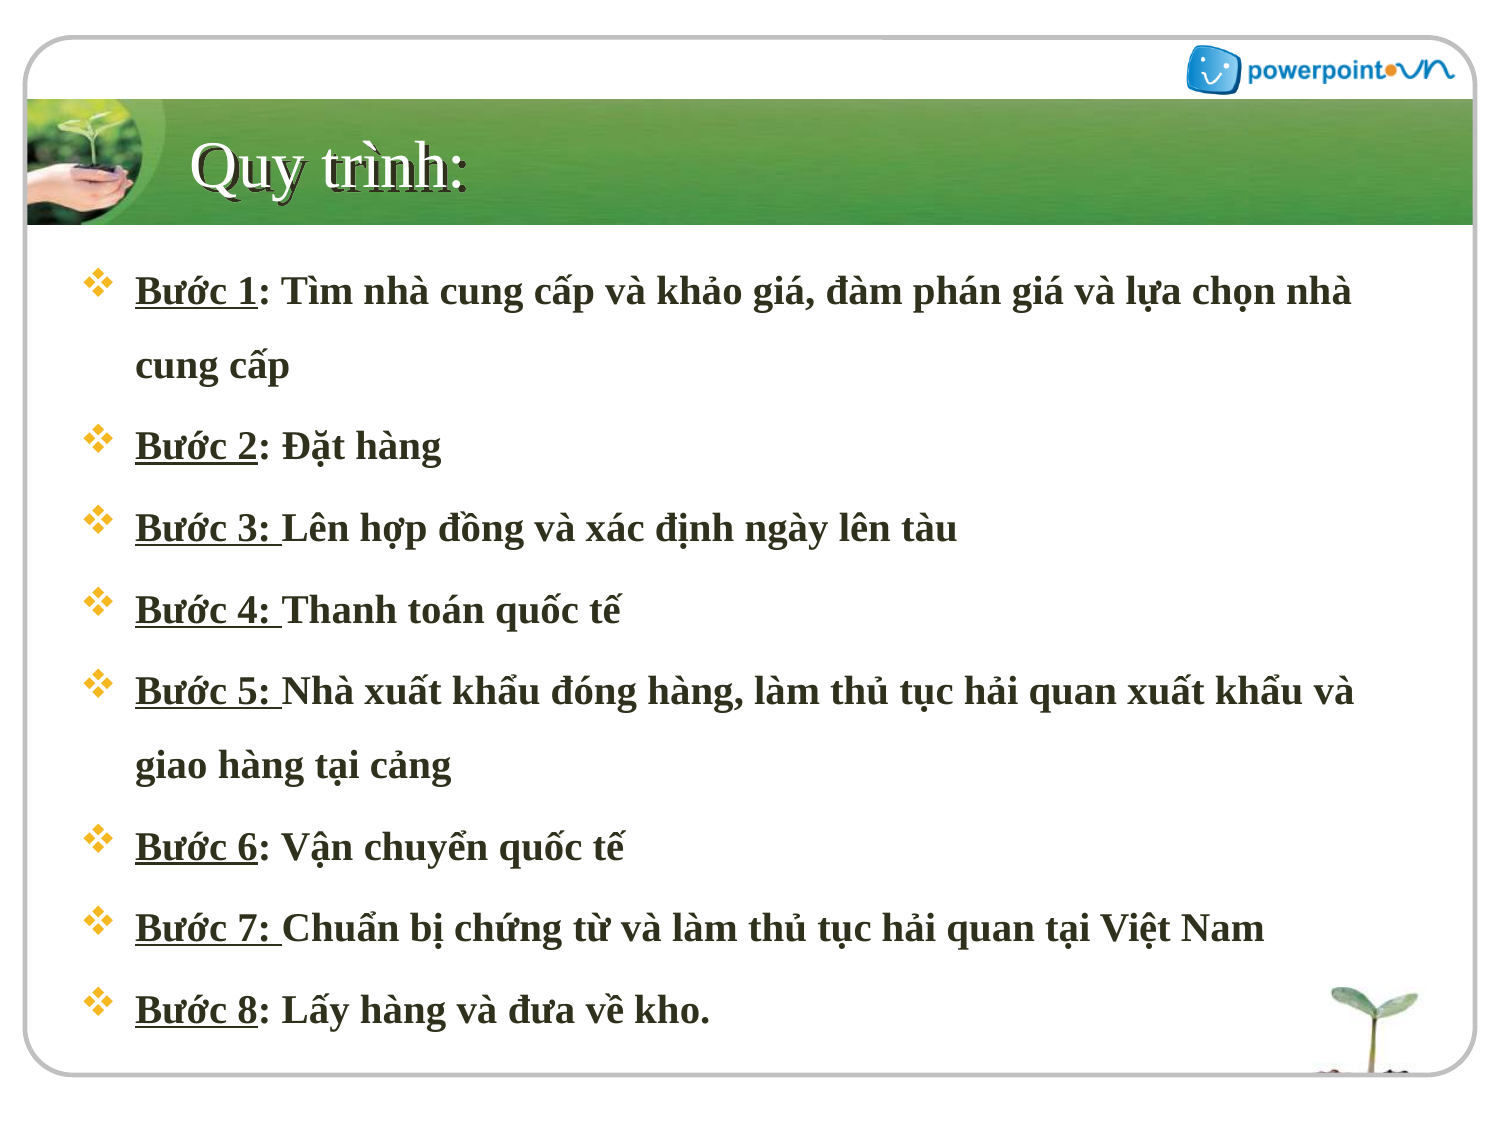

# Quy trình:
Bước 1: Tìm nhà cung cấp và khảo giá, đàm phán giá và lựa chọn nhà cung cấp
Bước 2: Đặt hàng
Bước 3: Lên hợp đồng và xác định ngày lên tàu
Bước 4: Thanh toán quốc tế
Bước 5: Nhà xuất khẩu đóng hàng, làm thủ tục hải quan xuất khẩu và giao hàng tại cảng
Bước 6: Vận chuyển quốc tế
Bước 7: Chuẩn bị chứng từ và làm thủ tục hải quan tại Việt Nam
Bước 8: Lấy hàng và đưa về kho.